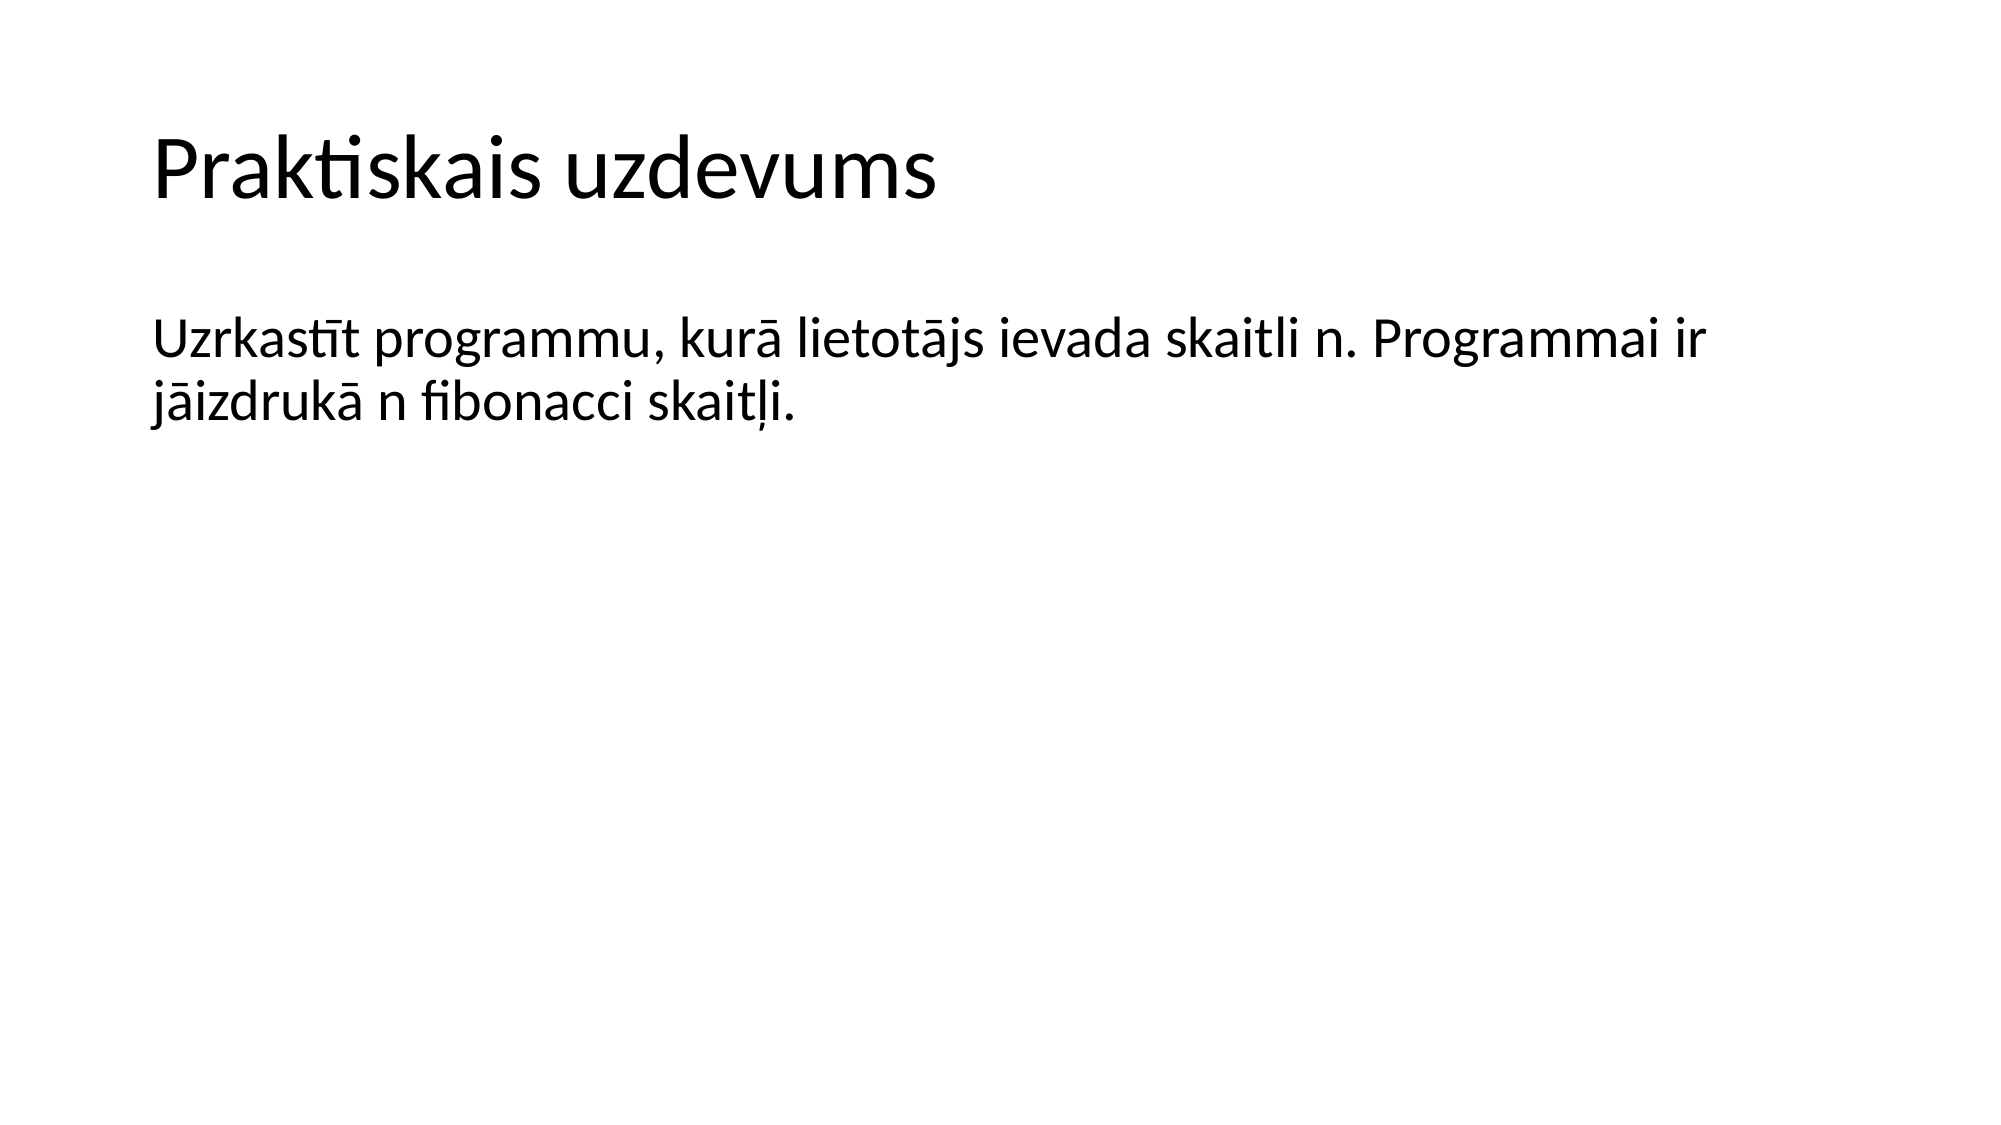

# Praktiskais uzdevums
Uzrkastīt programmu, kurā lietotājs ievada skaitli n. Programmai ir jāizdrukā n fibonacci skaitļi.